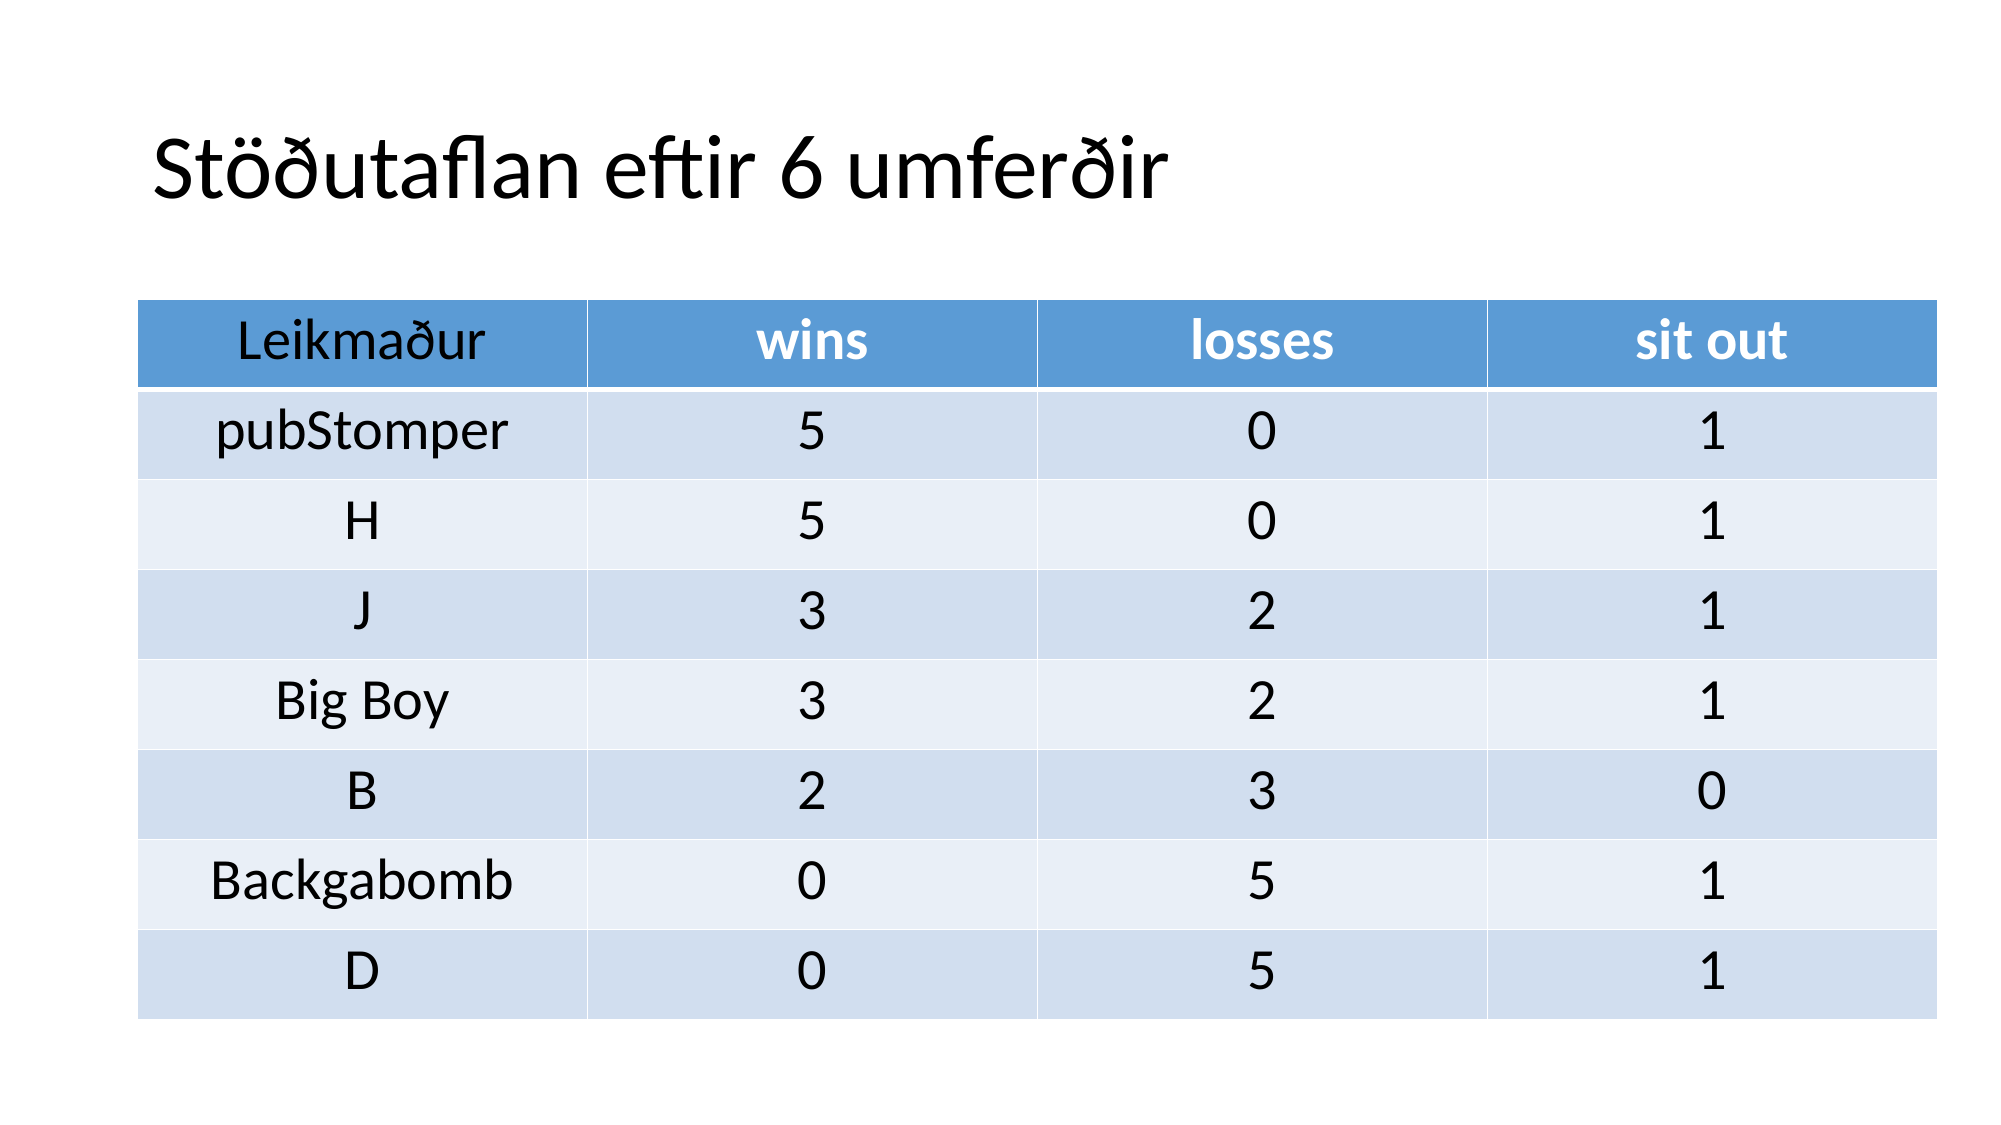

# Stöðutaflan eftir 6 umferðir
| Leikmaður | wins | losses | sit out |
| --- | --- | --- | --- |
| pubStomper | 5 | 0 | 1 |
| H | 5 | 0 | 1 |
| J | 3 | 2 | 1 |
| Big Boy | 3 | 2 | 1 |
| B | 2 | 3 | 0 |
| Backgabomb | 0 | 5 | 1 |
| D | 0 | 5 | 1 |